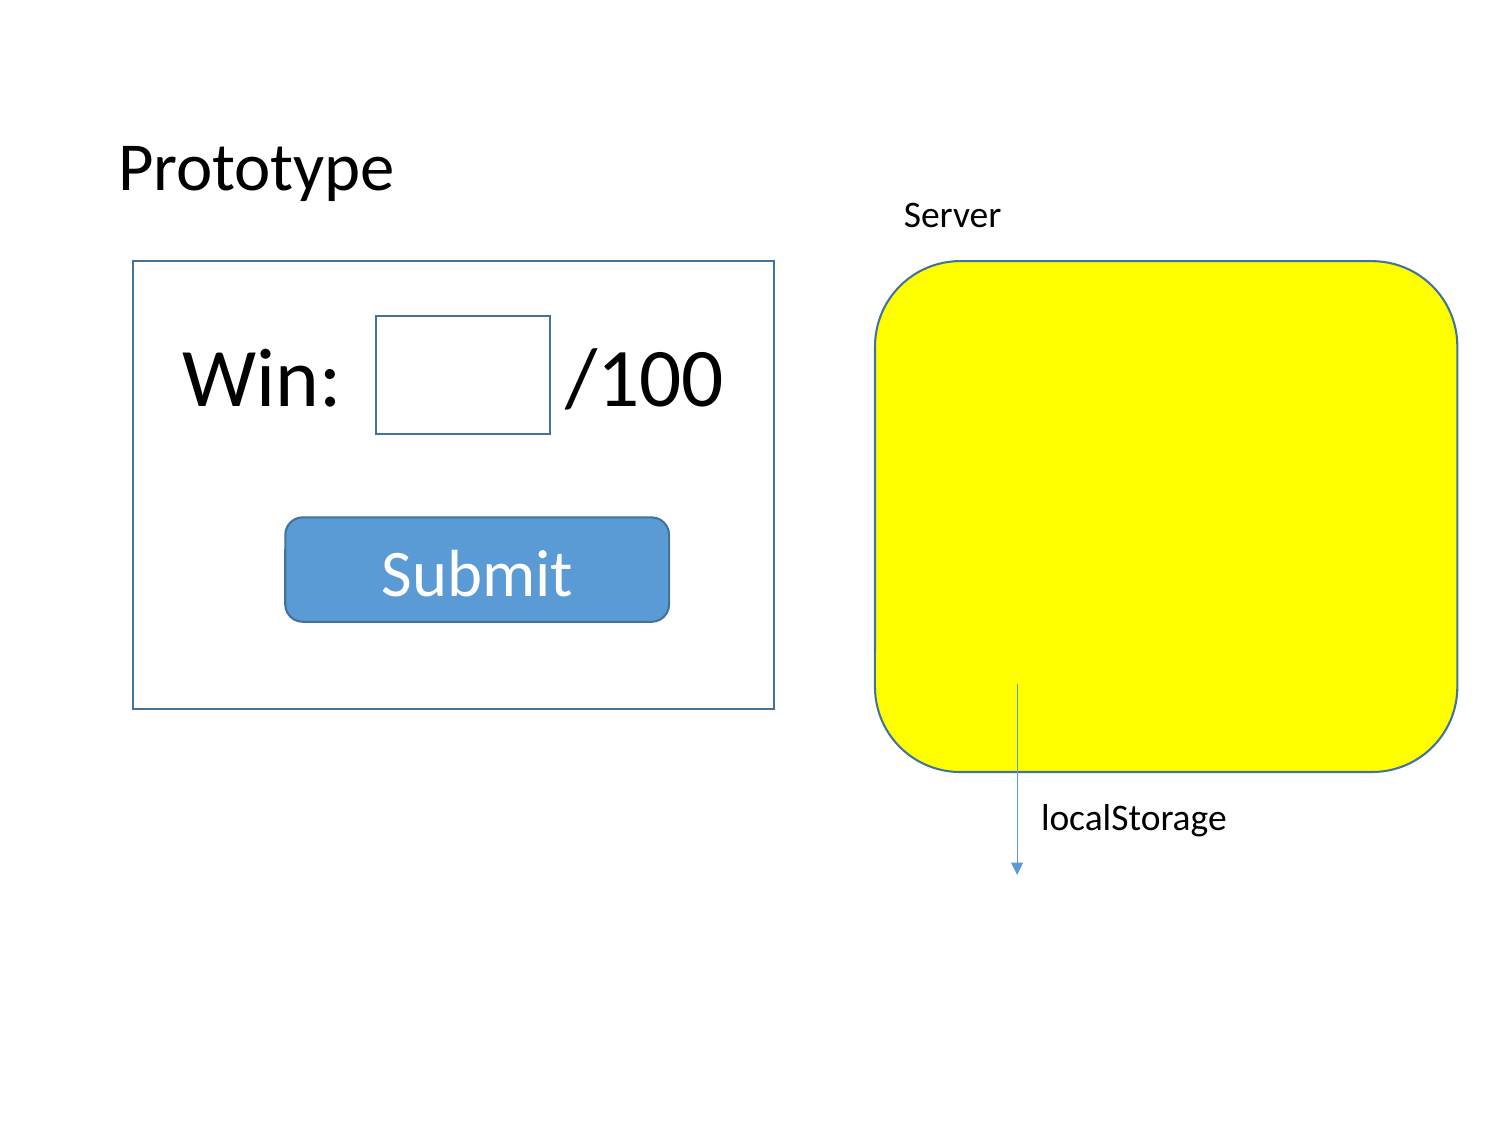

# Prototype
Server

Win:

/100
Submit
localStorage